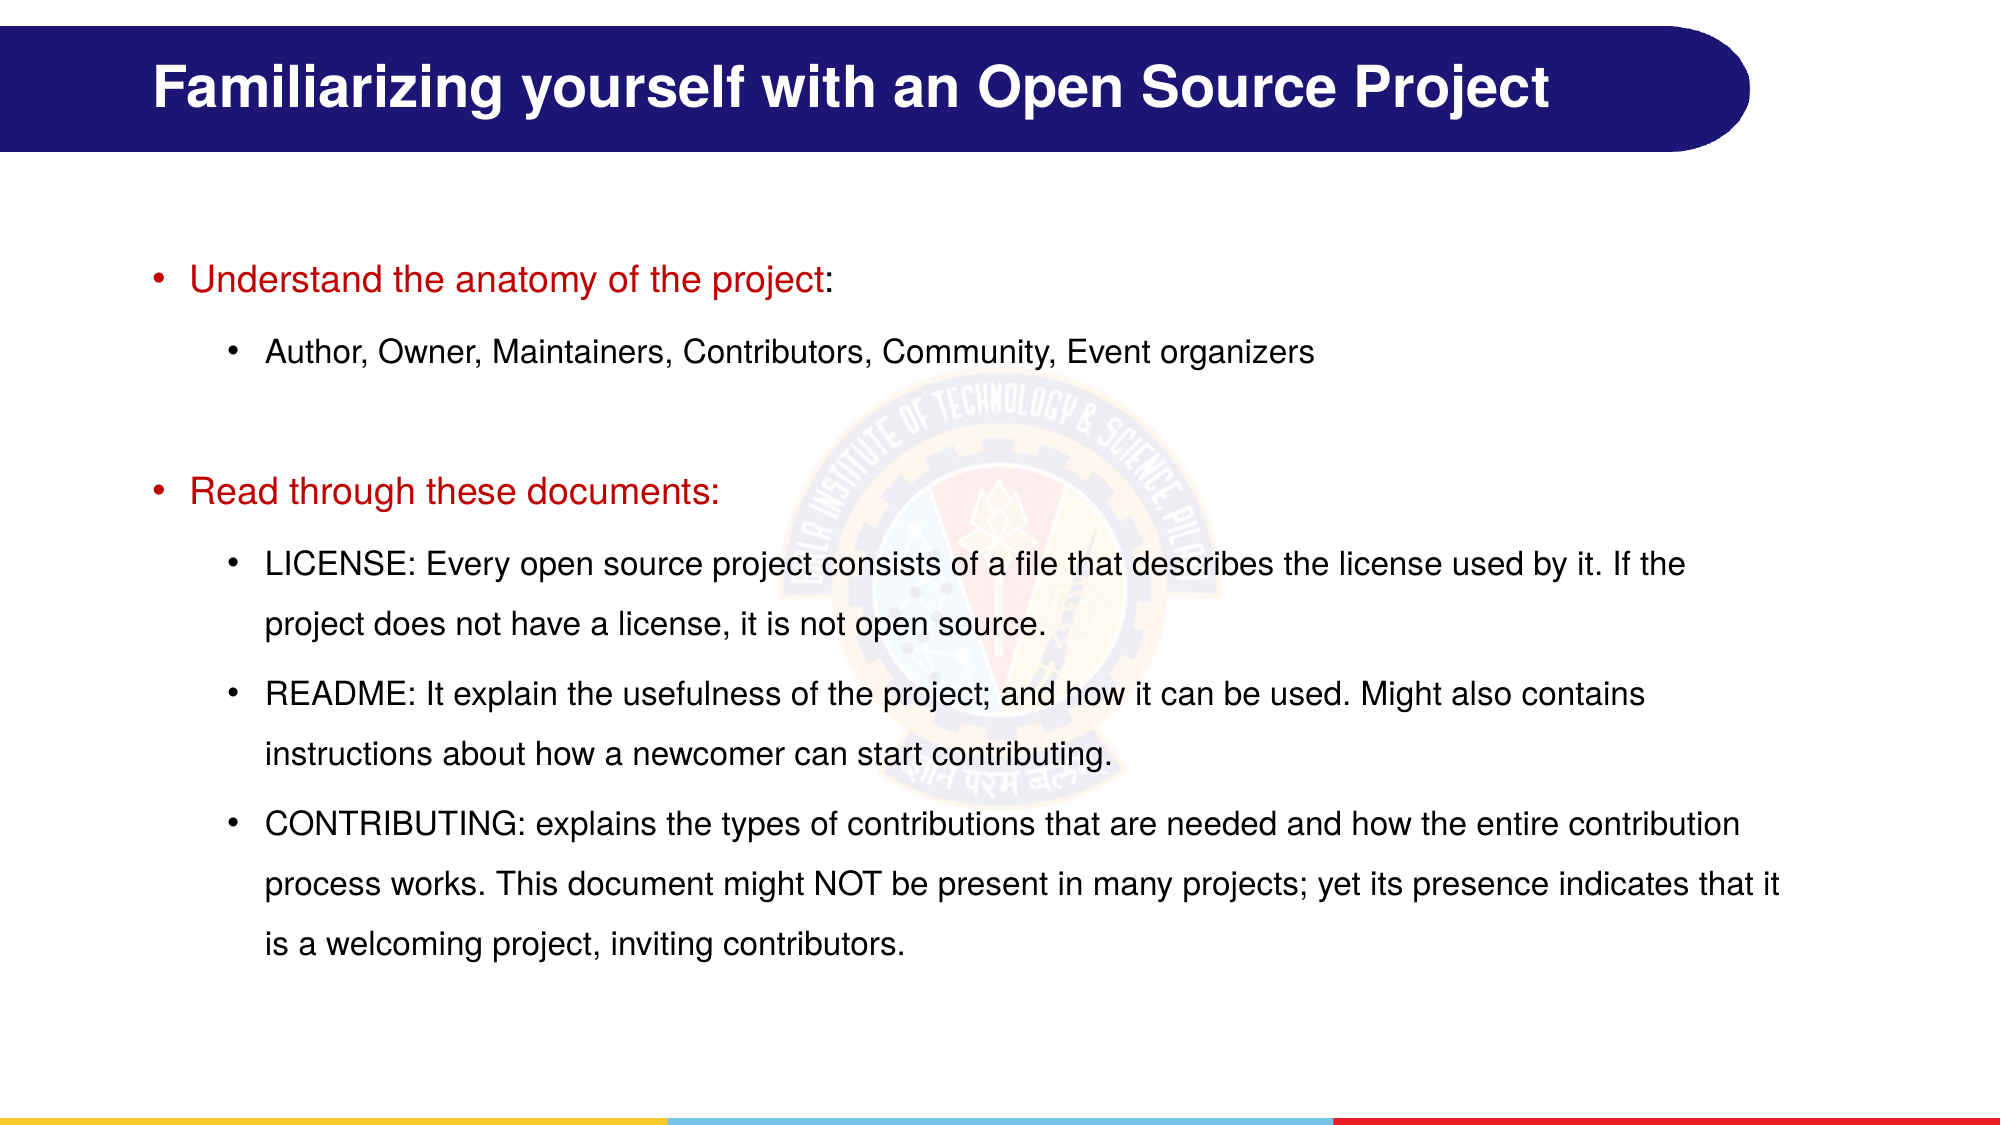

# Familiarizing yourself with an Open Source Project
Understand the anatomy of the project:
Author, Owner, Maintainers, Contributors, Community, Event organizers

Read through these documents:
LICENSE: Every open source project consists of a file that describes the license used by it. If the project does not have a license, it is not open source.
README: It explain the usefulness of the project; and how it can be used. Might also contains instructions about how a newcomer can start contributing.
CONTRIBUTING: explains the types of contributions that are needed and how the entire contribution process works. This document might NOT be present in many projects; yet its presence indicates that it is a welcoming project, inviting contributors.